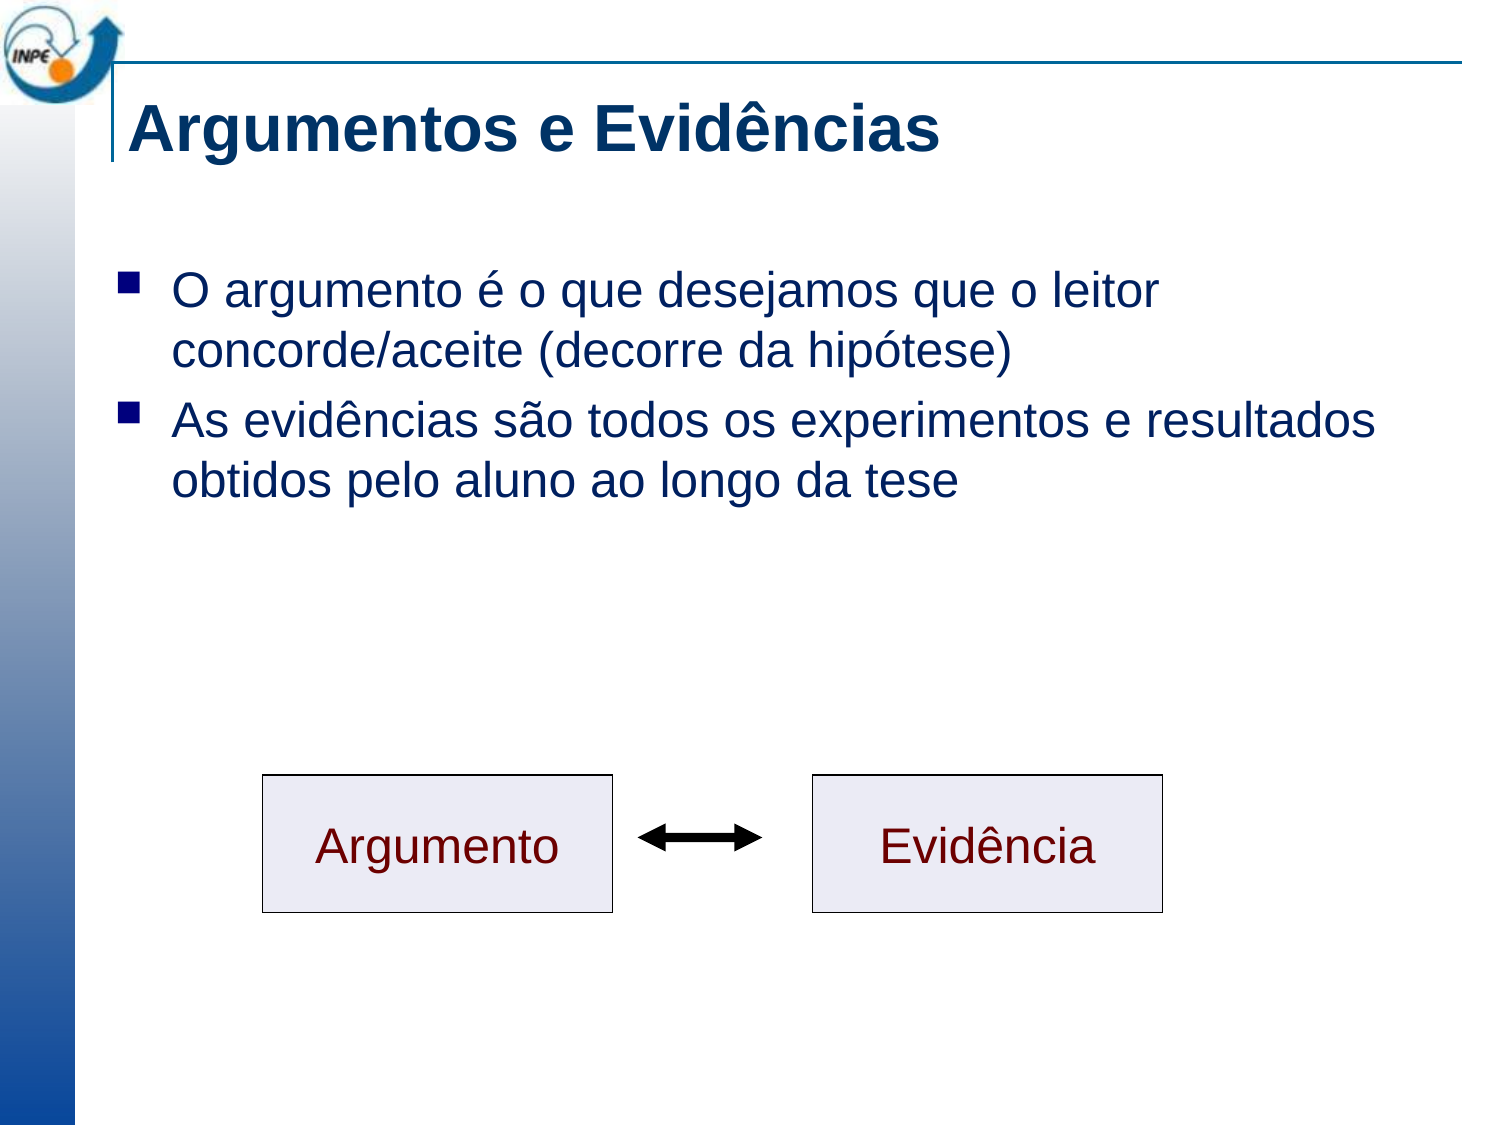

# Argumentos e Evidências
O argumento é o que desejamos que o leitor concorde/aceite (decorre da hipótese)
As evidências são todos os experimentos e resultados obtidos pelo aluno ao longo da tese
Argumento
Evidência